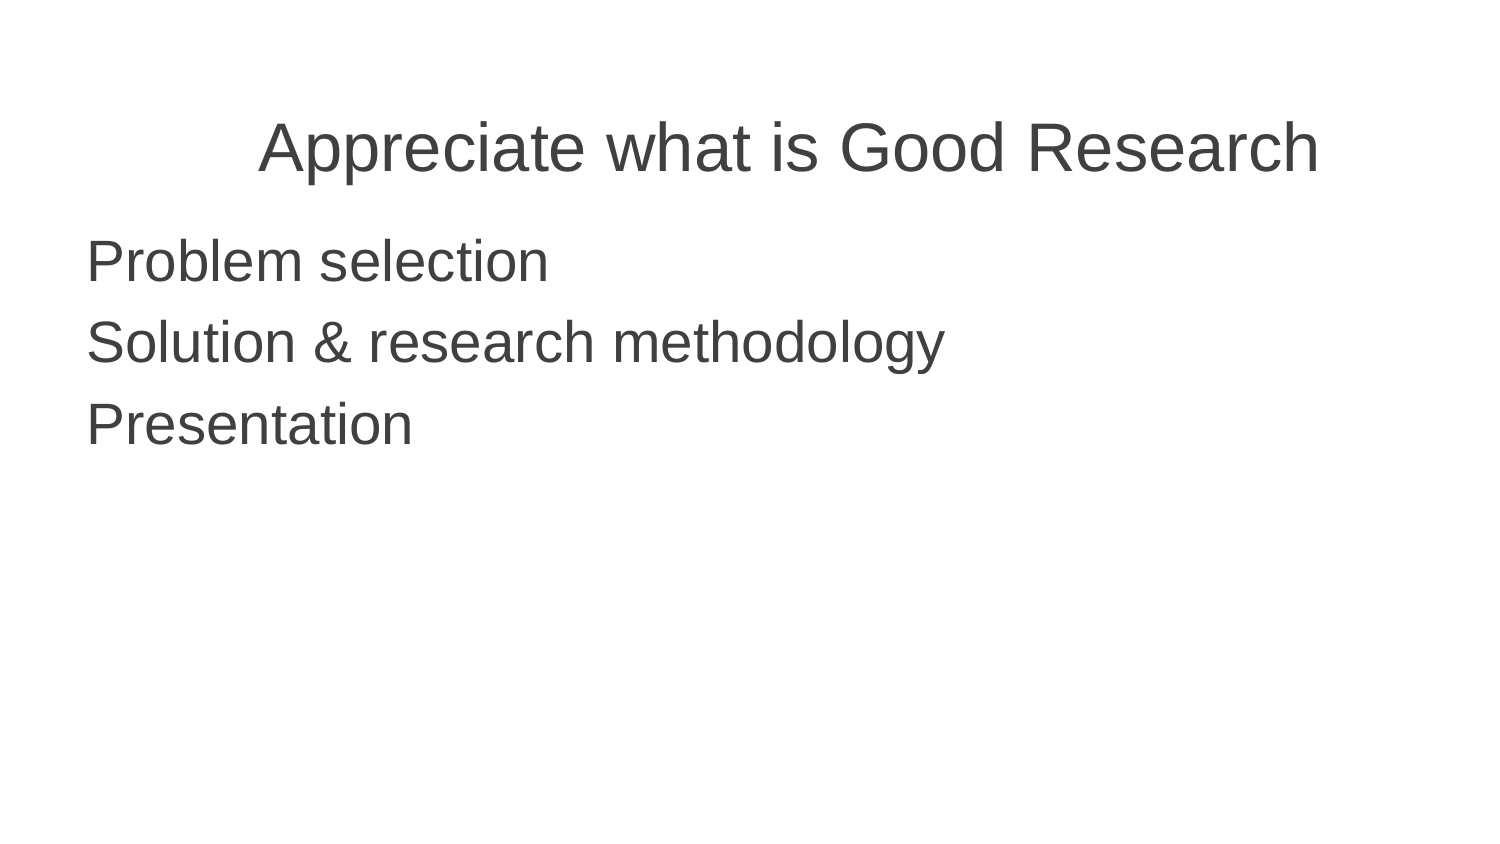

# Appreciate what is Good Research
Problem selection
Solution & research methodology
Presentation